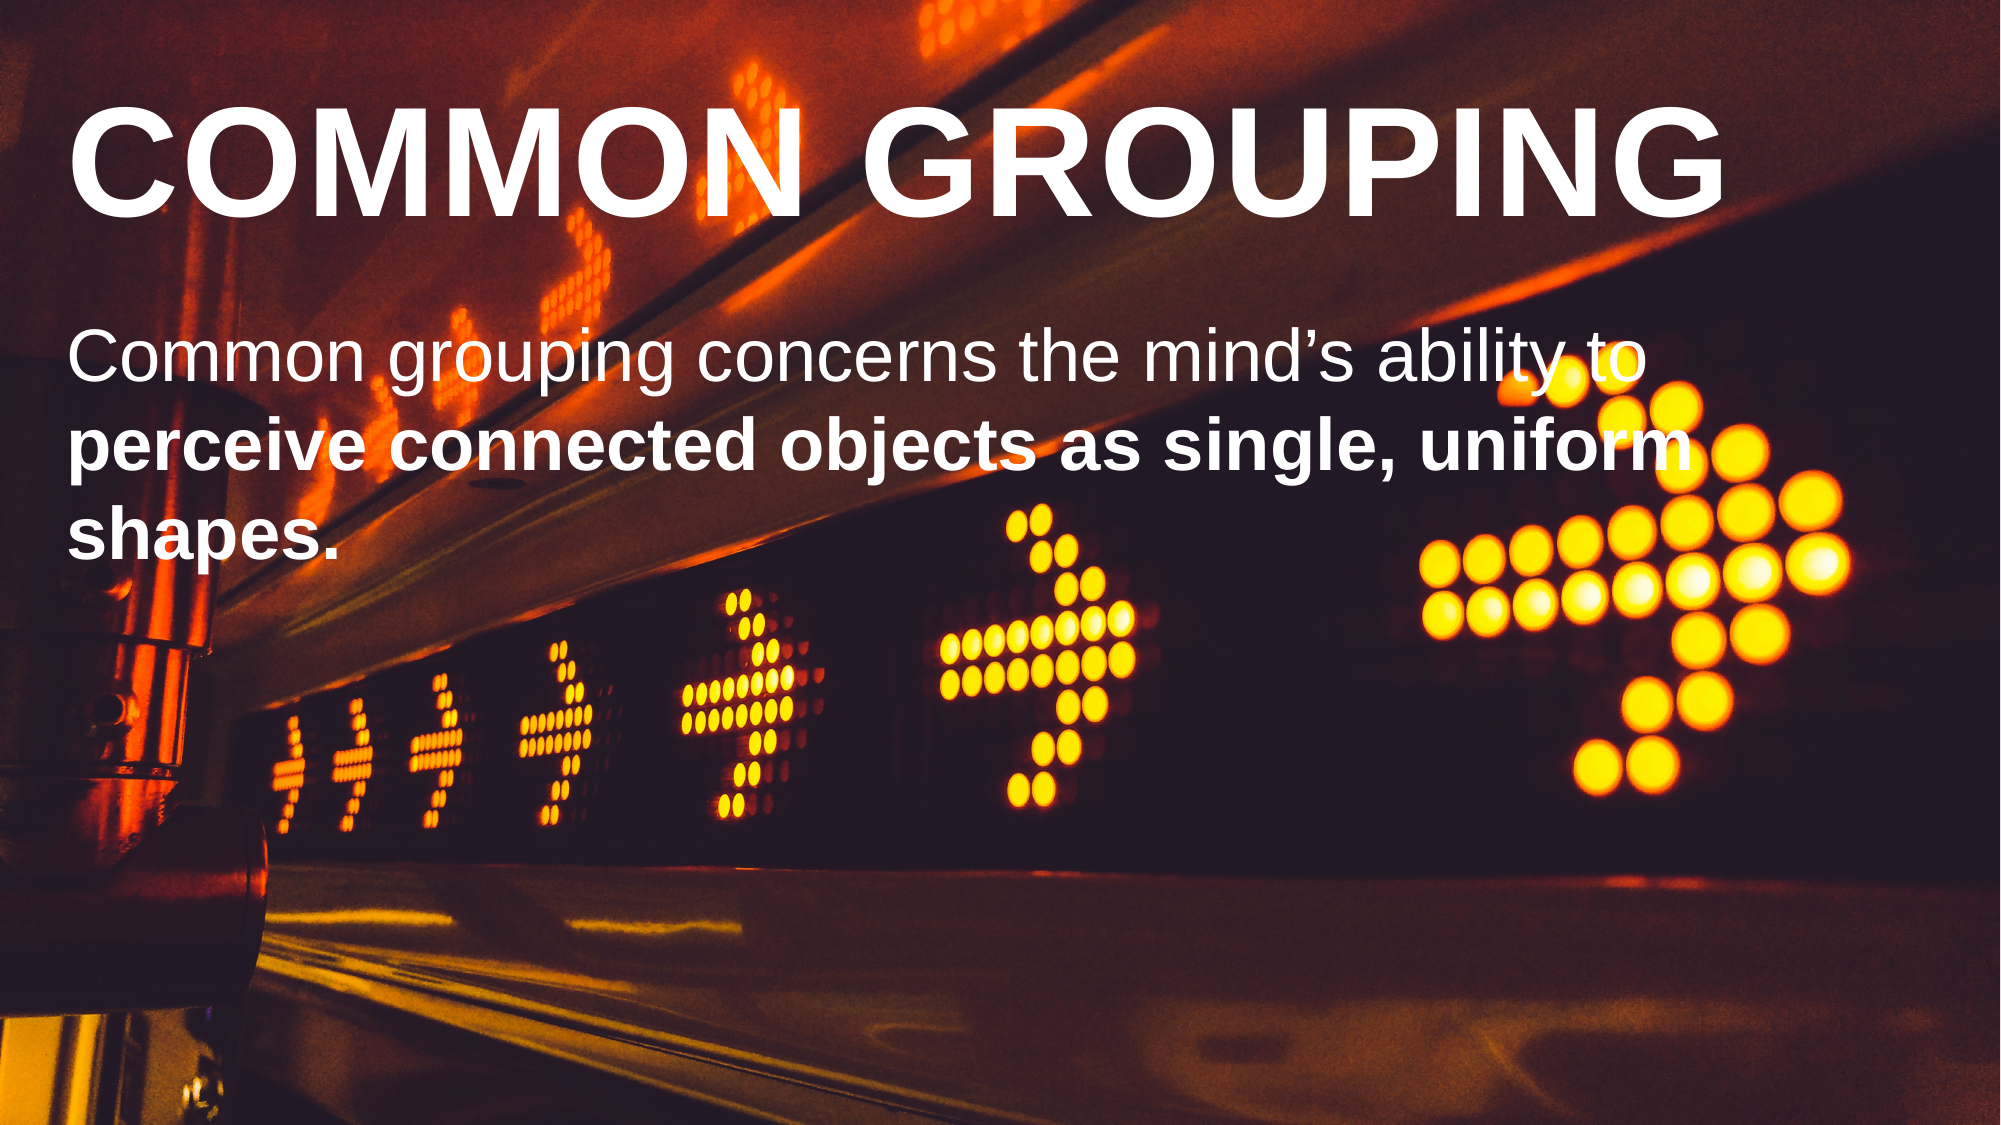

# Common Grouping
Common grouping concerns the mind’s ability to perceive connected objects as single, uniform shapes.